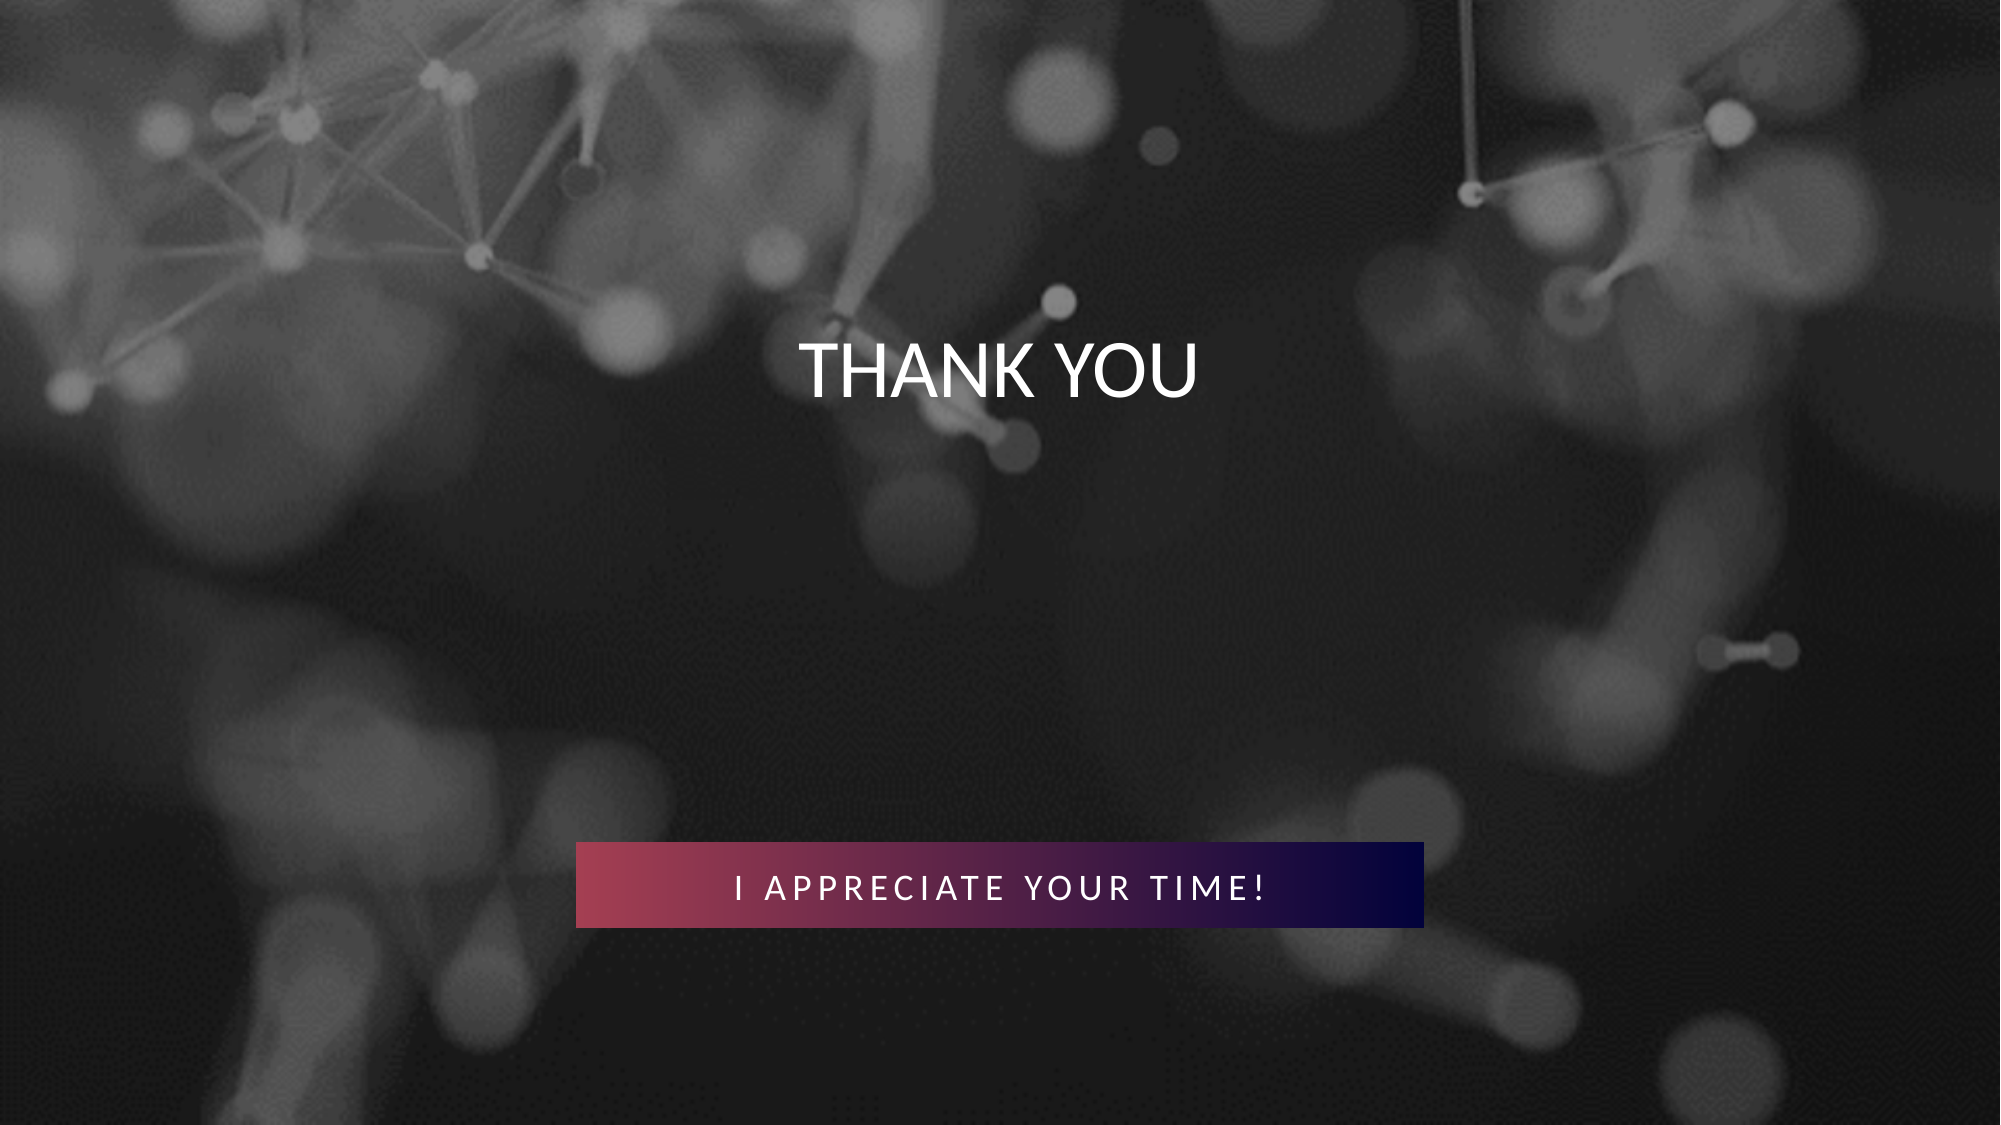

# THANK YOU
I appreciate your time!